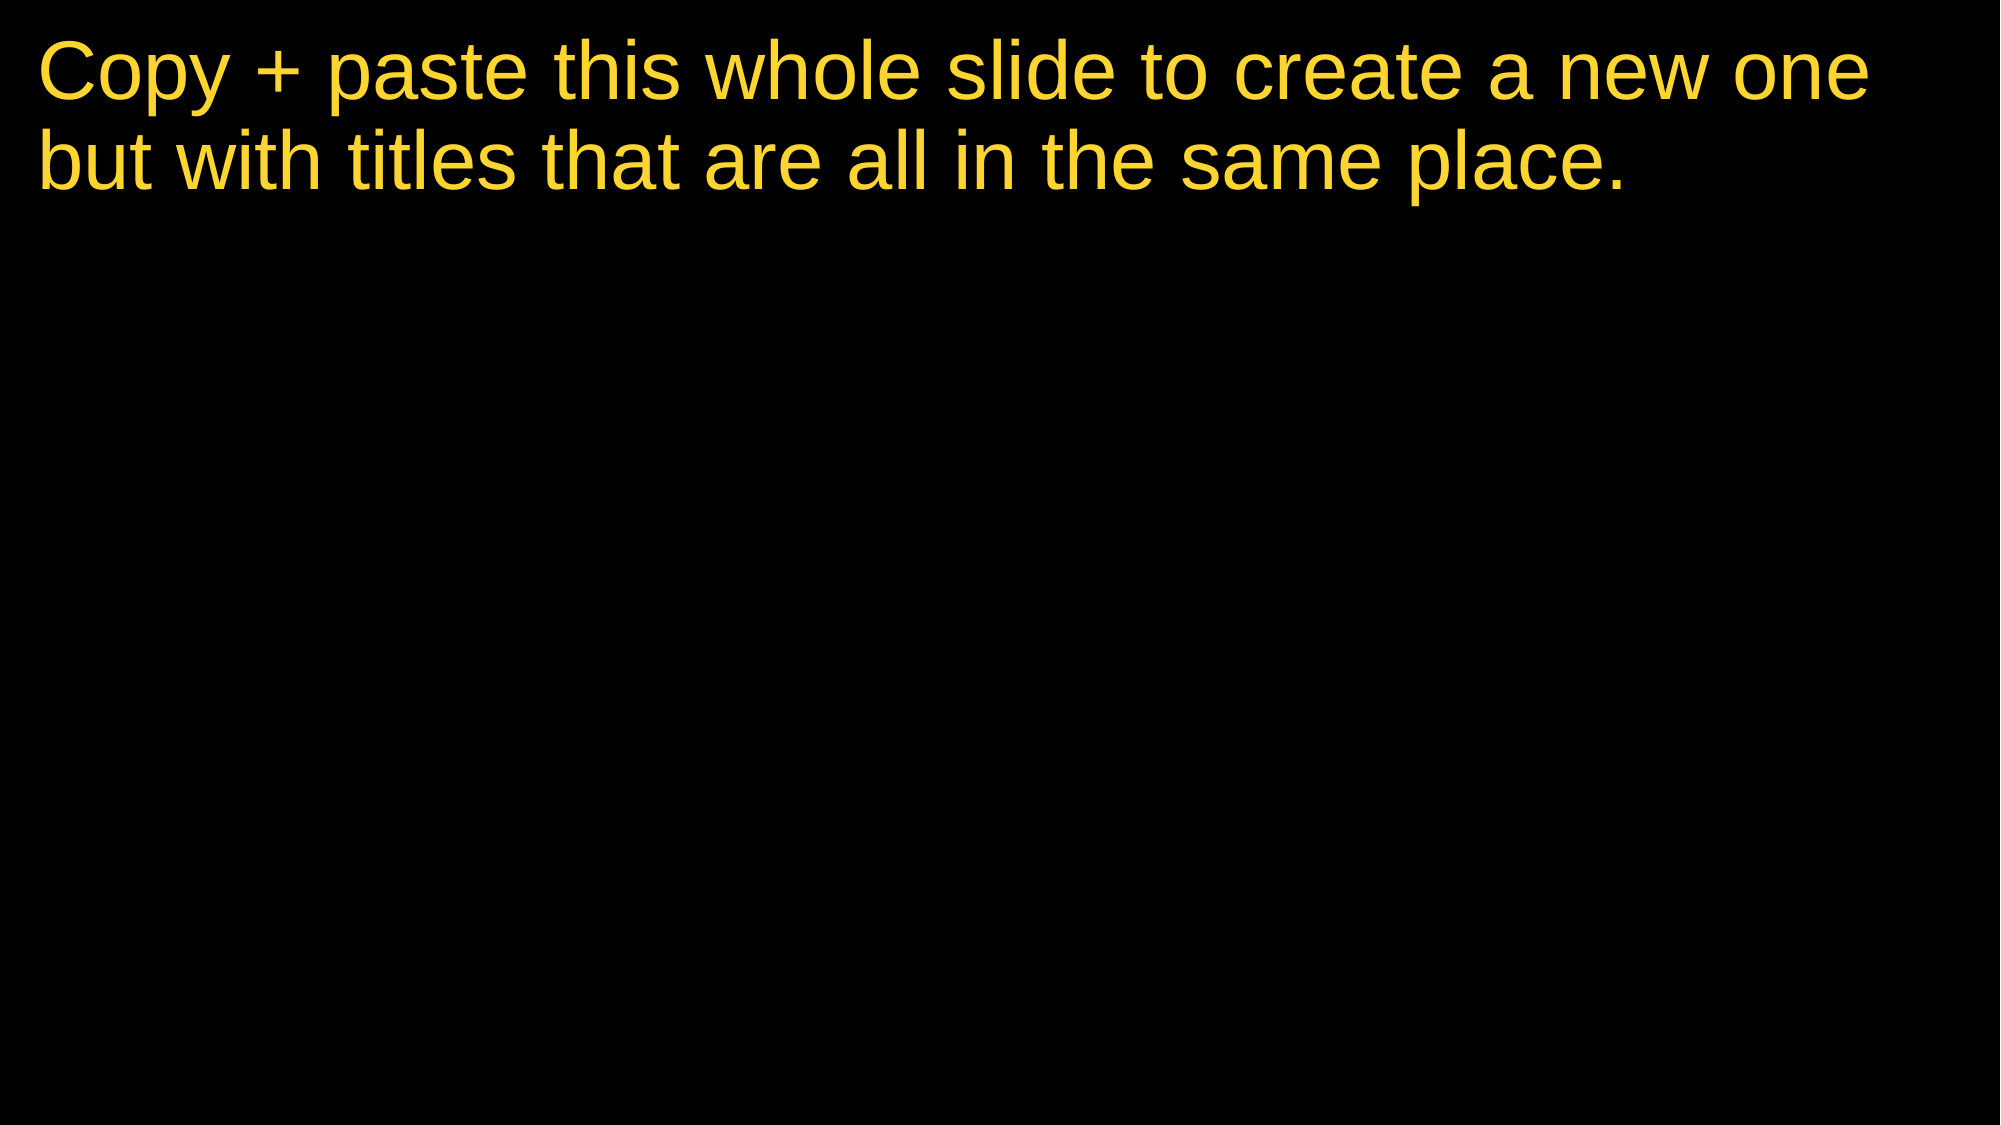

Copy + paste this whole slide to create a new one but with titles that are all in the same place.